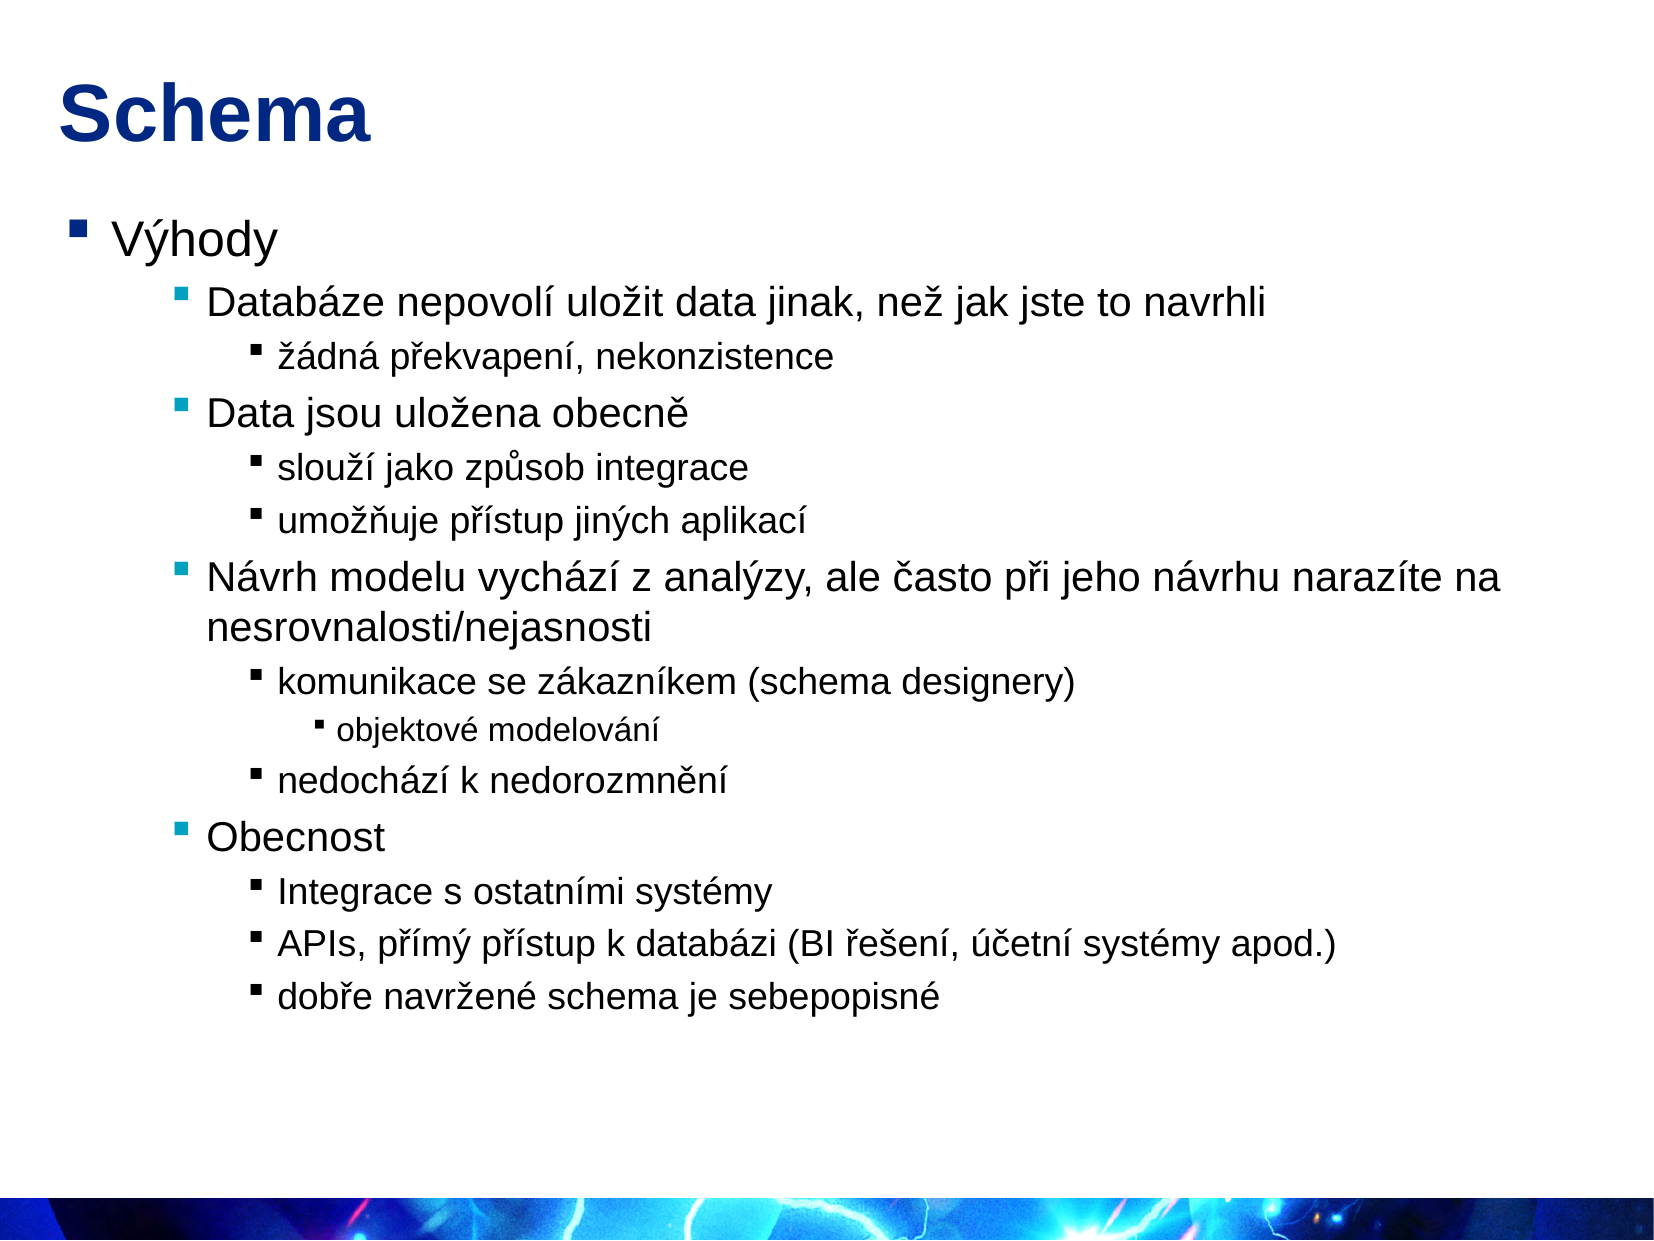

# Schema
Výhody
Databáze nepovolí uložit data jinak, než jak jste to navrhli
žádná překvapení, nekonzistence
Data jsou uložena obecně
slouží jako způsob integrace
umožňuje přístup jiných aplikací
Návrh modelu vychází z analýzy, ale často při jeho návrhu narazíte na nesrovnalosti/nejasnosti
komunikace se zákazníkem (schema designery)
objektové modelování
nedochází k nedorozmnění
Obecnost
Integrace s ostatními systémy
APIs, přímý přístup k databázi (BI řešení, účetní systémy apod.)
dobře navržené schema je sebepopisné